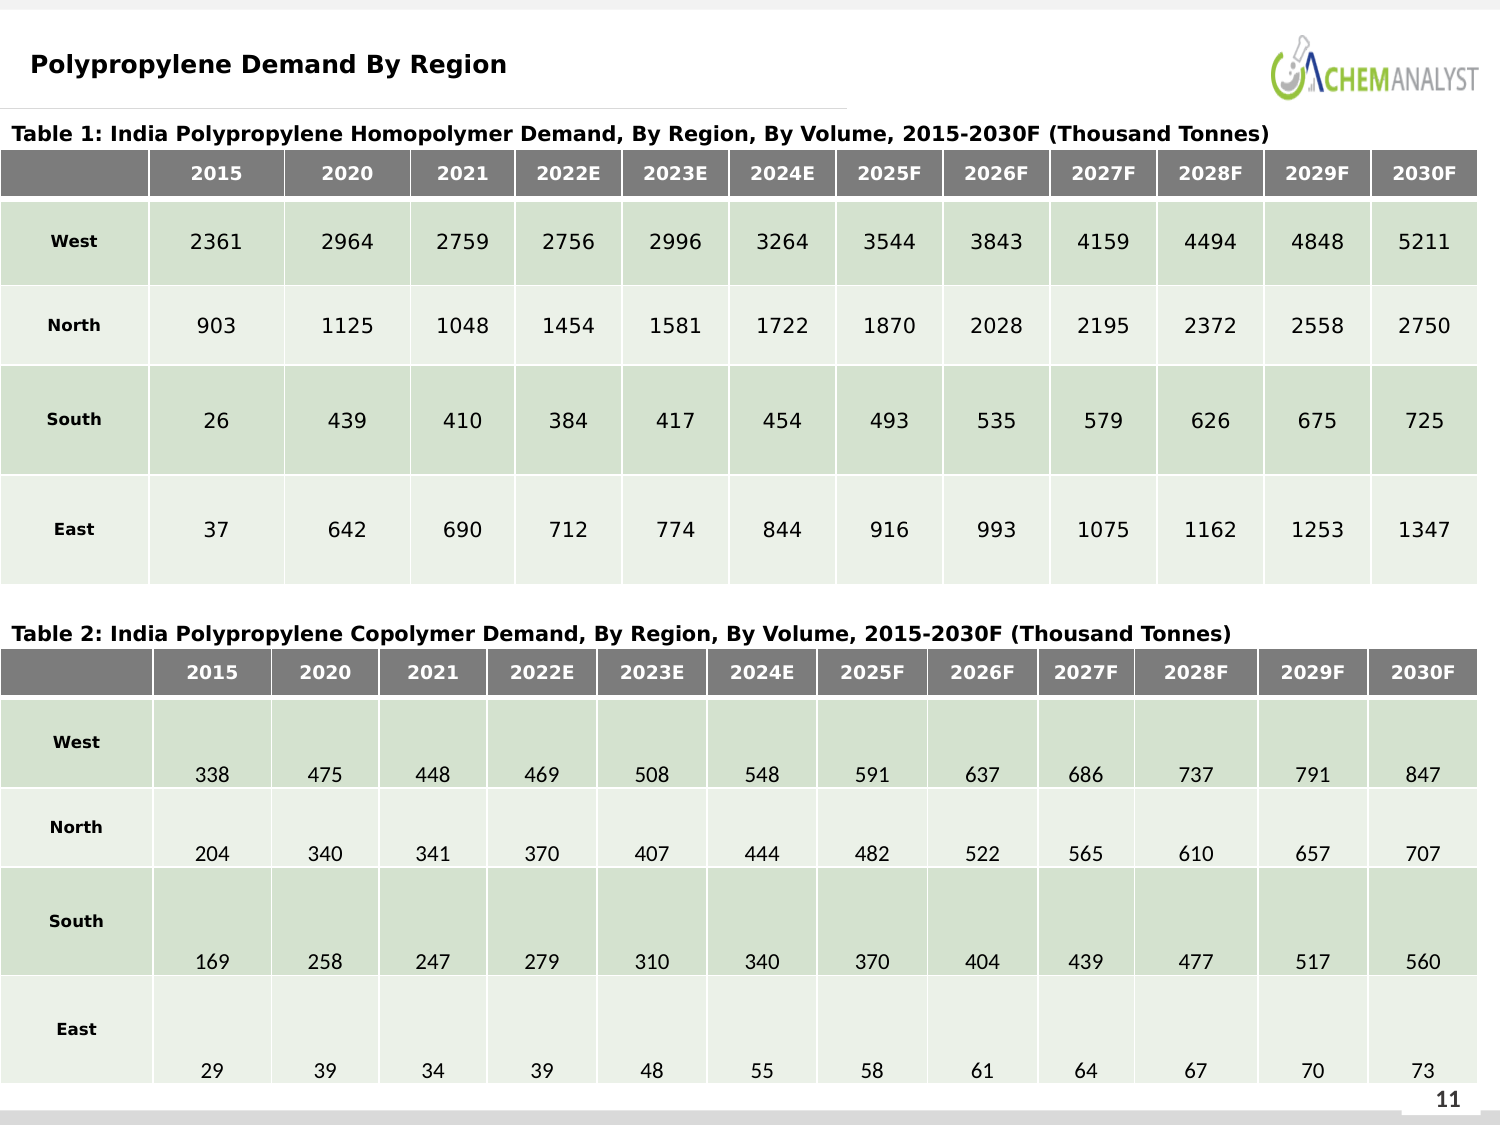

Polypropylene Demand By Region
Table 1: India Polypropylene Homopolymer Demand, By Region, By Volume, 2015-2030F (Thousand Tonnes)
|  | 2015 | 2020 | 2021 | 2022E | 2023E | 2024E | 2025F | 2026F | 2027F | 2028F | 2029F | 2030F |
| --- | --- | --- | --- | --- | --- | --- | --- | --- | --- | --- | --- | --- |
| West | 2361 | 2964 | 2759 | 2756 | 2996 | 3264 | 3544 | 3843 | 4159 | 4494 | 4848 | 5211 |
| North | 903 | 1125 | 1048 | 1454 | 1581 | 1722 | 1870 | 2028 | 2195 | 2372 | 2558 | 2750 |
| South | 26 | 439 | 410 | 384 | 417 | 454 | 493 | 535 | 579 | 626 | 675 | 725 |
| East | 37 | 642 | 690 | 712 | 774 | 844 | 916 | 993 | 1075 | 1162 | 1253 | 1347 |
Table 2: India Polypropylene Copolymer Demand, By Region, By Volume, 2015-2030F (Thousand Tonnes)
|  | 2015 | 2020 | 2021 | 2022E | 2023E | 2024E | 2025F | 2026F | 2027F | 2028F | 2029F | 2030F |
| --- | --- | --- | --- | --- | --- | --- | --- | --- | --- | --- | --- | --- |
| West | 338 | 475 | 448 | 469 | 508 | 548 | 591 | 637 | 686 | 737 | 791 | 847 |
| North | 204 | 340 | 341 | 370 | 407 | 444 | 482 | 522 | 565 | 610 | 657 | 707 |
| South | 169 | 258 | 247 | 279 | 310 | 340 | 370 | 404 | 439 | 477 | 517 | 560 |
| East | 29 | 39 | 34 | 39 | 48 | 55 | 58 | 61 | 64 | 67 | 70 | 73 |